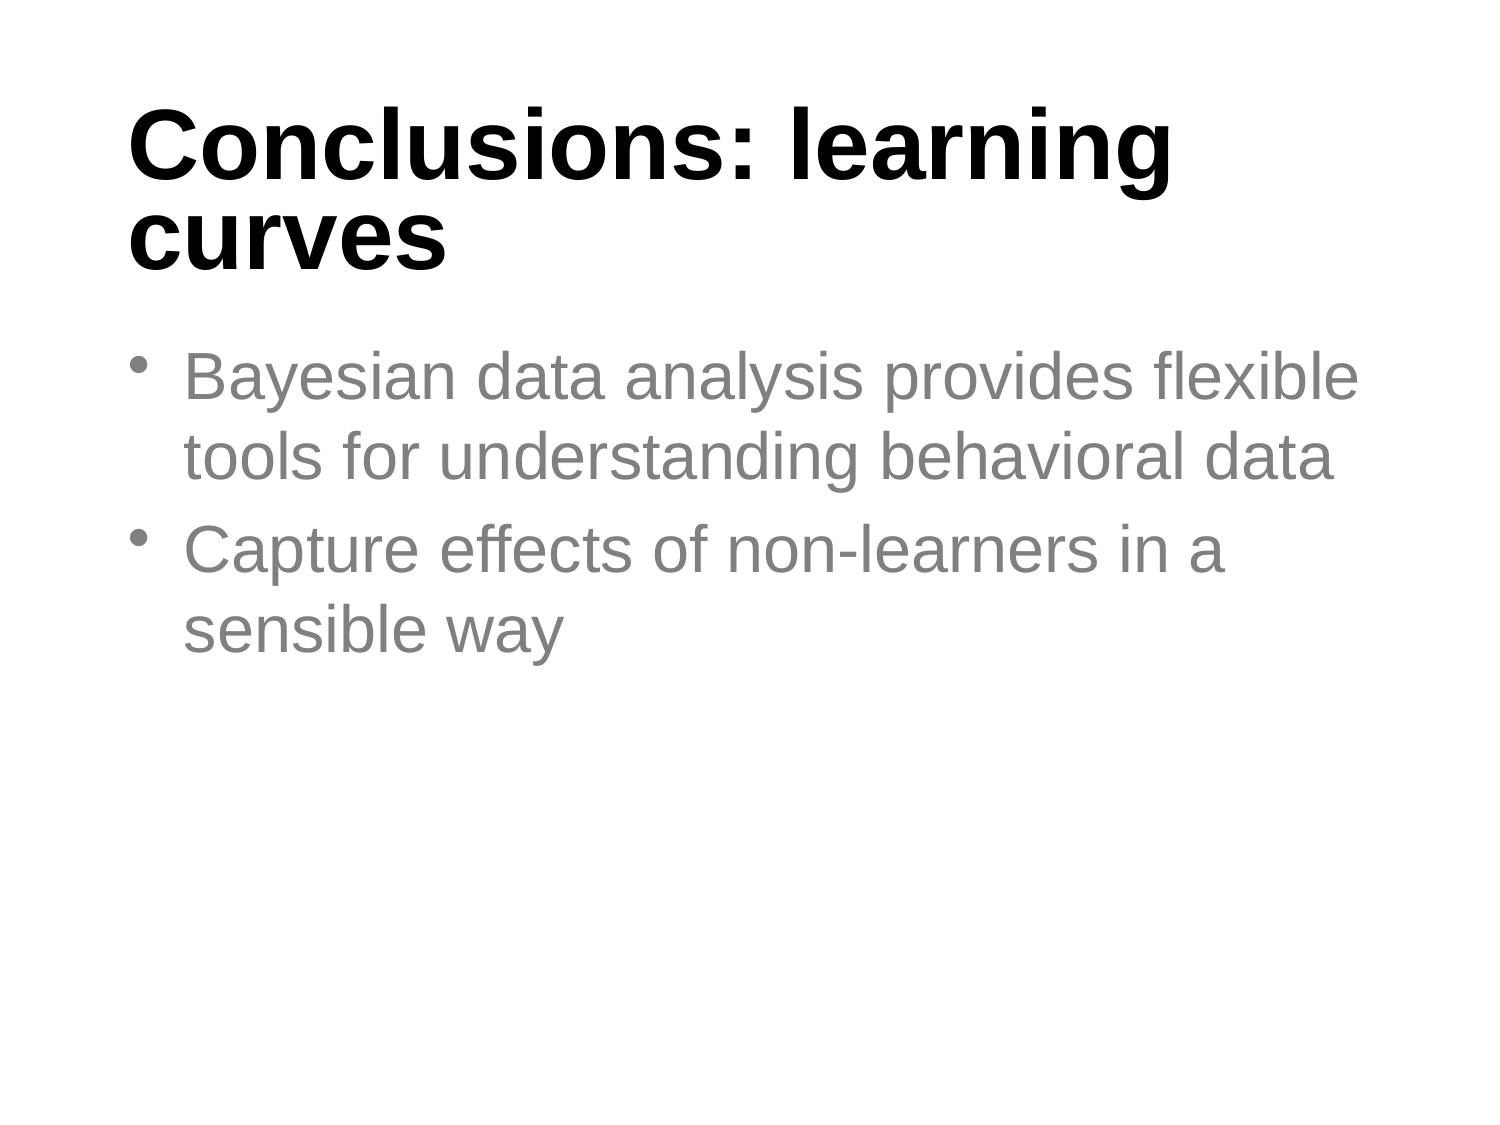

# Conclusions: learning curves
Bayesian data analysis provides flexible tools for understanding behavioral data
Capture effects of non-learners in a sensible way